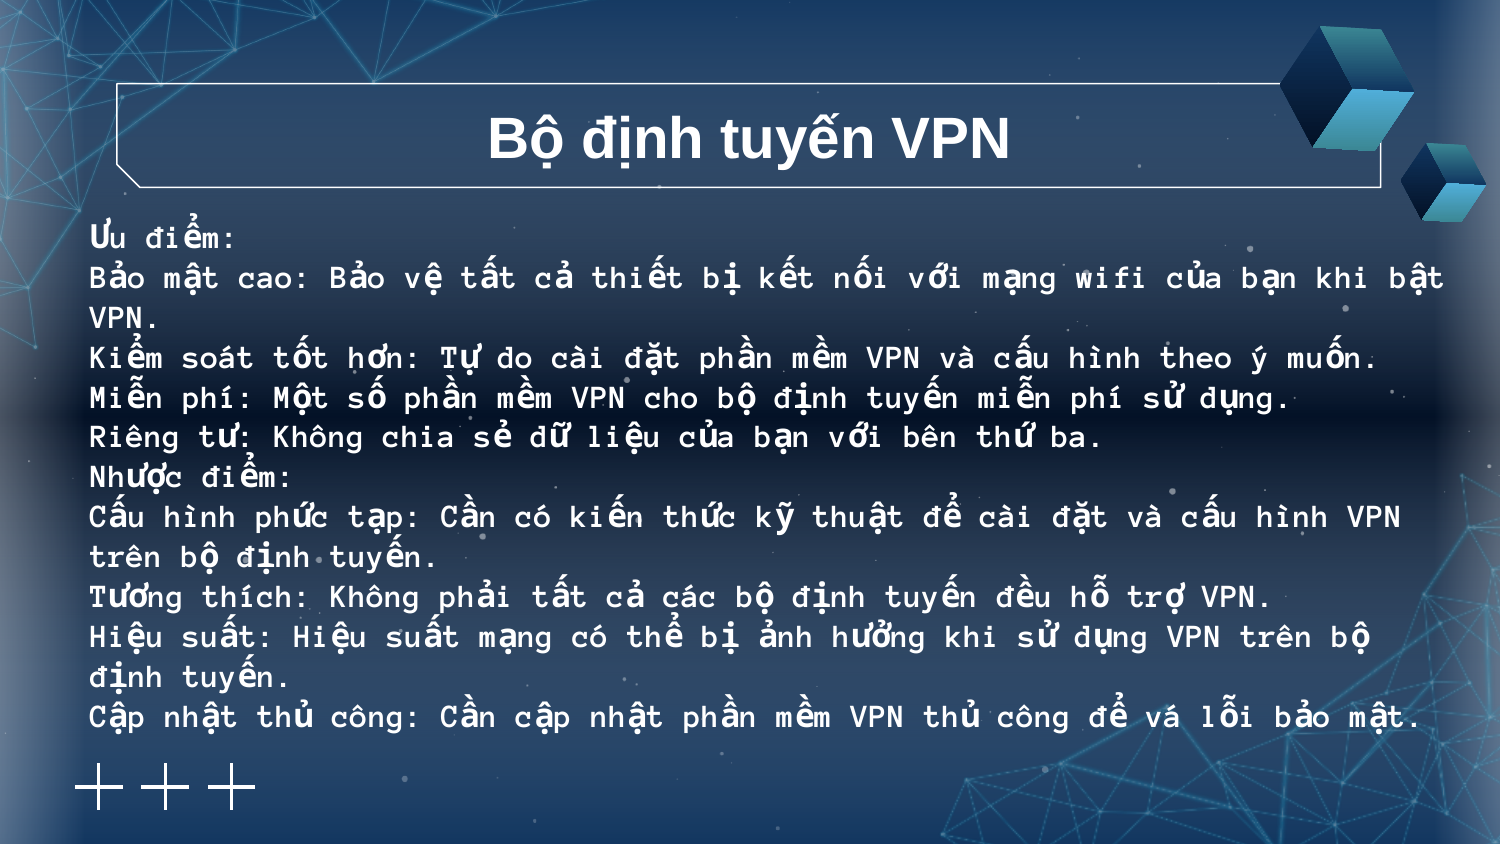

# Bộ định tuyến VPN

Ưu điểm:
Bảo mật cao: Bảo vệ tất cả thiết bị kết nối với mạng wifi của bạn khi bật VPN.
Kiểm soát tốt hơn: Tự do cài đặt phần mềm VPN và cấu hình theo ý muốn.
Miễn phí: Một số phần mềm VPN cho bộ định tuyến miễn phí sử dụng.
Riêng tư: Không chia sẻ dữ liệu của bạn với bên thứ ba.
Nhược điểm:
Cấu hình phức tạp: Cần có kiến thức kỹ thuật để cài đặt và cấu hình VPN trên bộ định tuyến.
Tương thích: Không phải tất cả các bộ định tuyến đều hỗ trợ VPN.
Hiệu suất: Hiệu suất mạng có thể bị ảnh hưởng khi sử dụng VPN trên bộ định tuyến.
Cập nhật thủ công: Cần cập nhật phần mềm VPN thủ công để vá lỗi bảo mật.